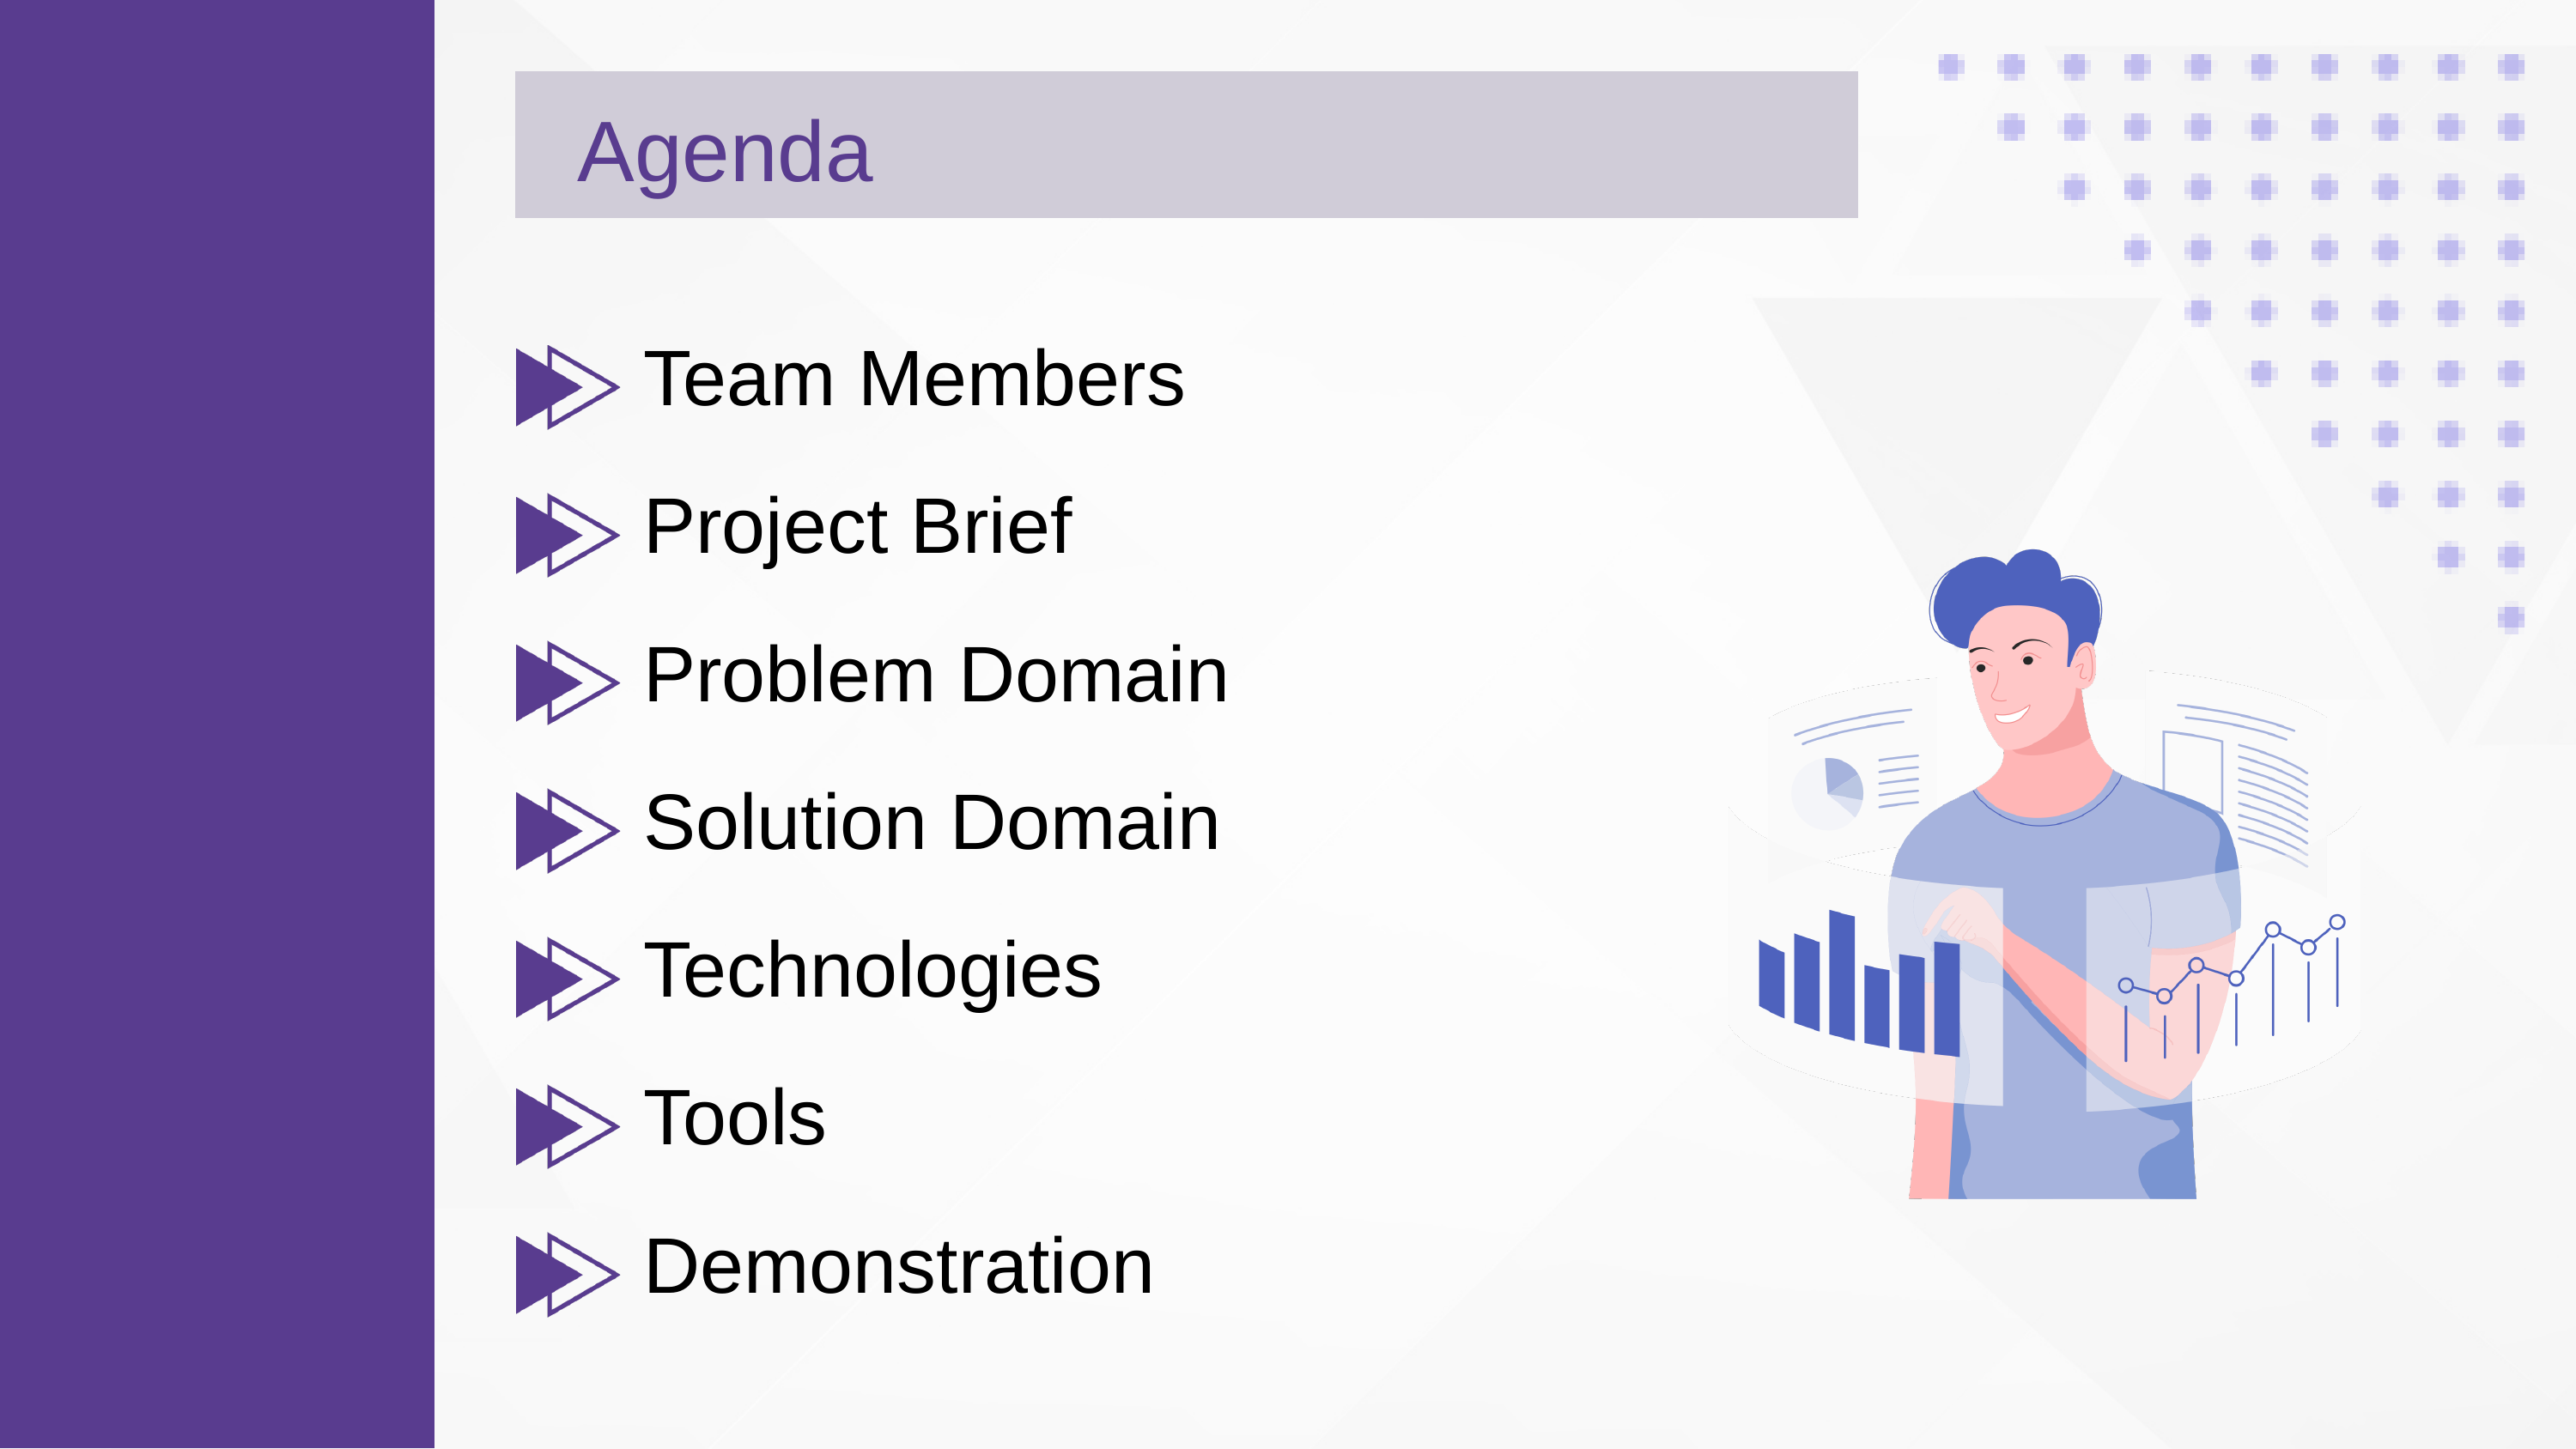

Agenda
Team Members

Project Brief

Problem Domain

Solution Domain

Technologies

Tools

Demonstration